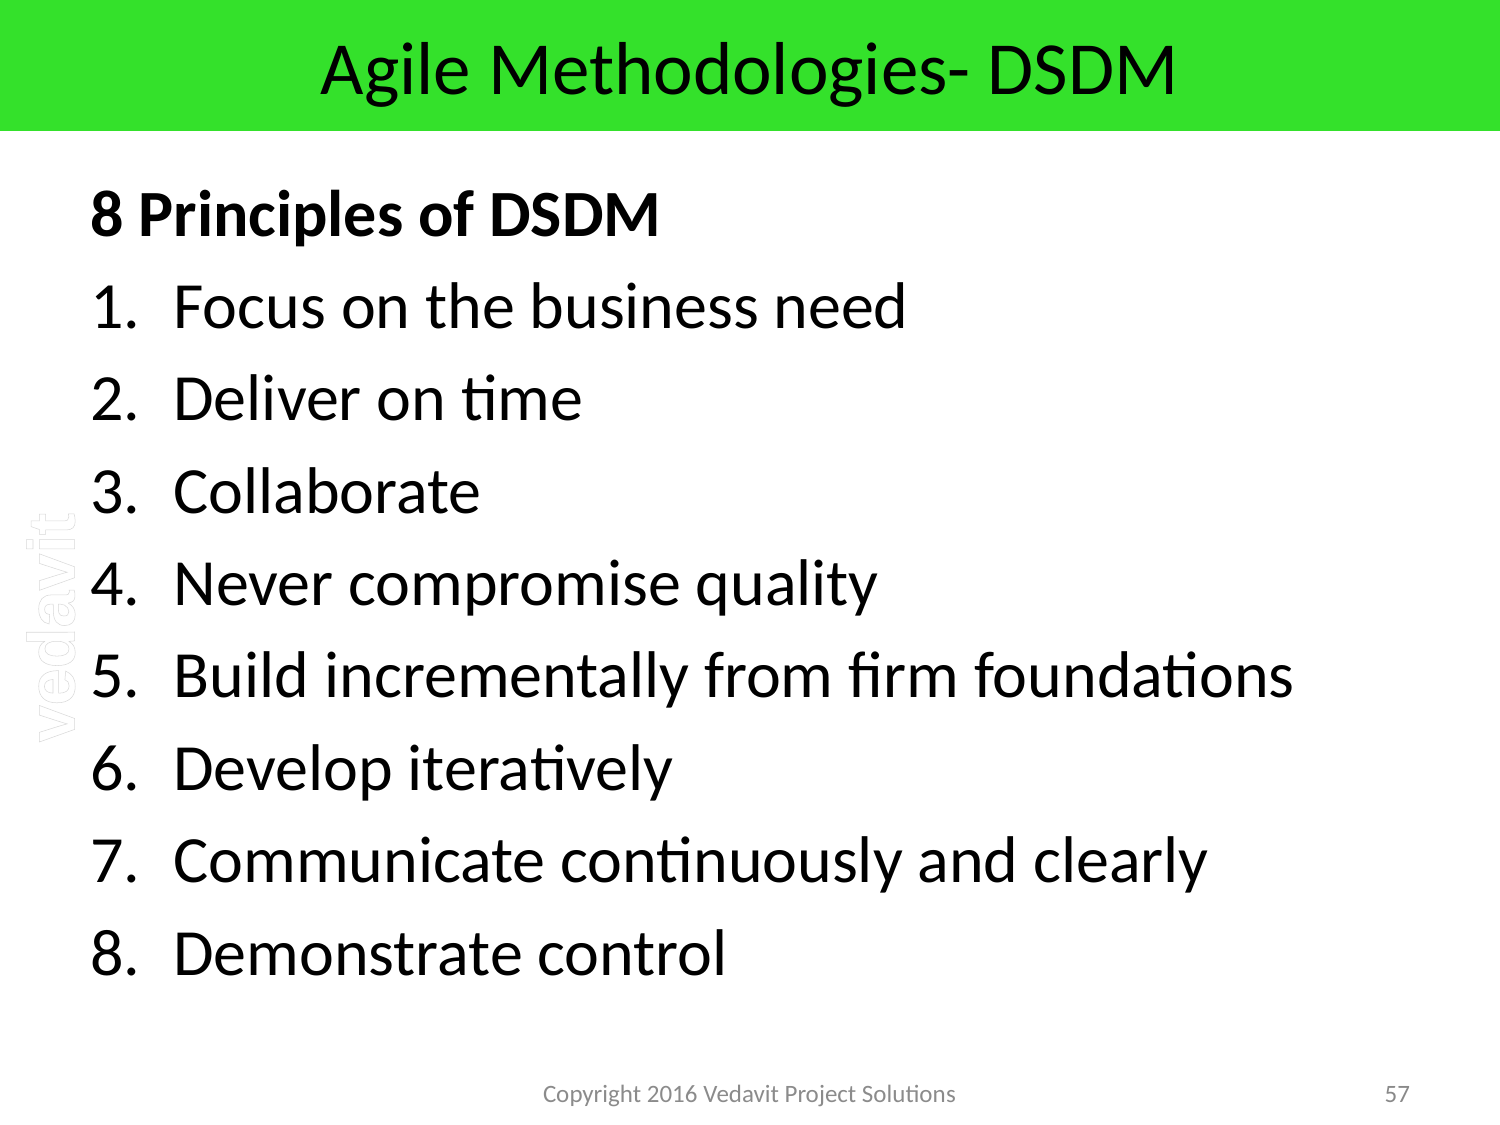

# Agile Methodologies- DSDM
8 Principles of DSDM
Focus on the business need
Deliver on time
Collaborate
Never compromise quality
Build incrementally from firm foundations
Develop iteratively
Communicate continuously and clearly
Demonstrate control

Copyright 2016 Vedavit Project Solutions
57